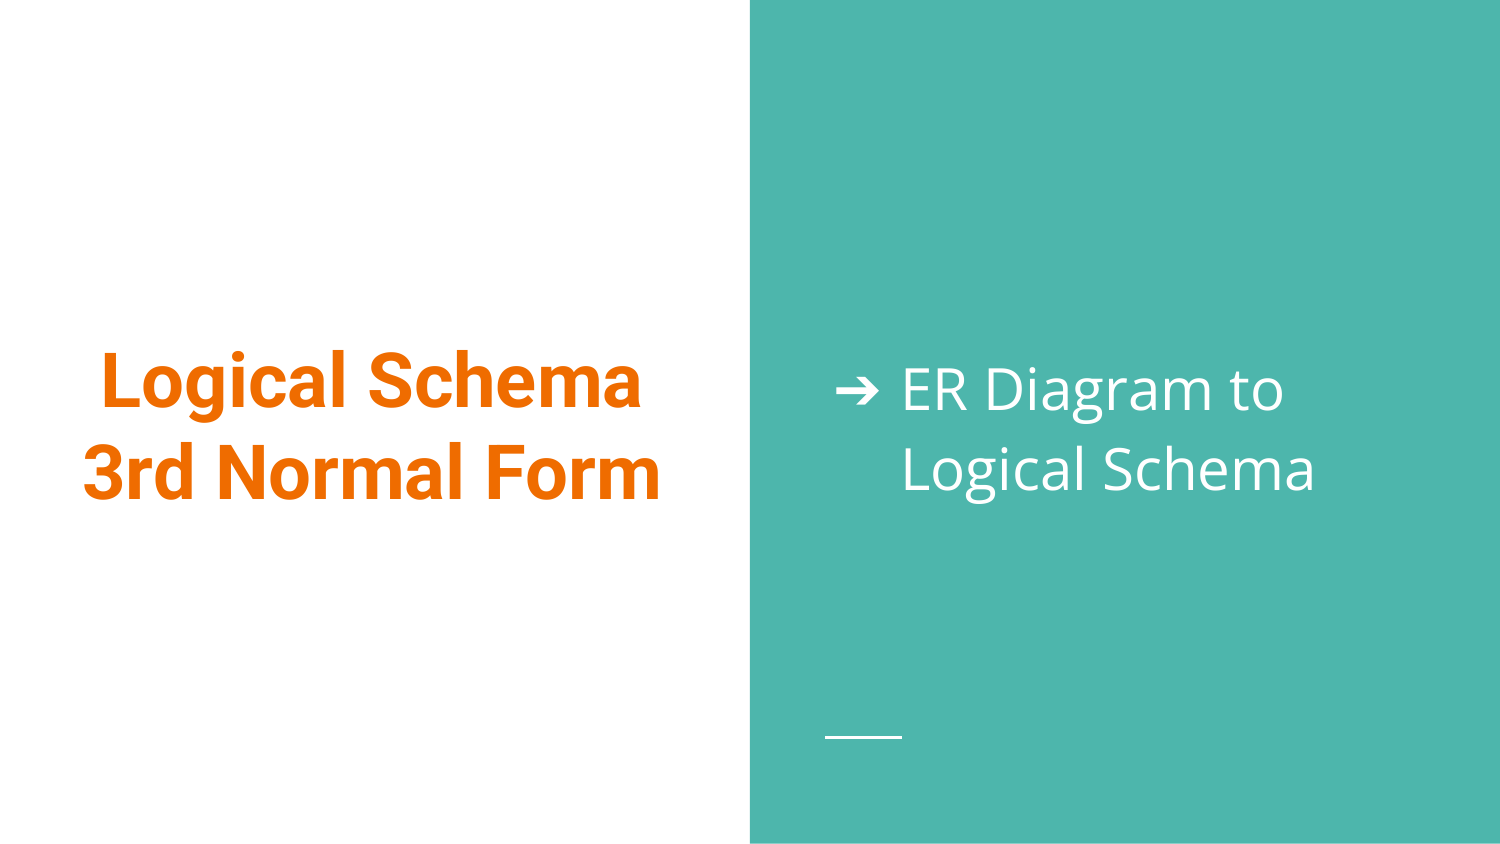

ER Diagram to Logical Schema
# Logical Schema 3rd Normal Form